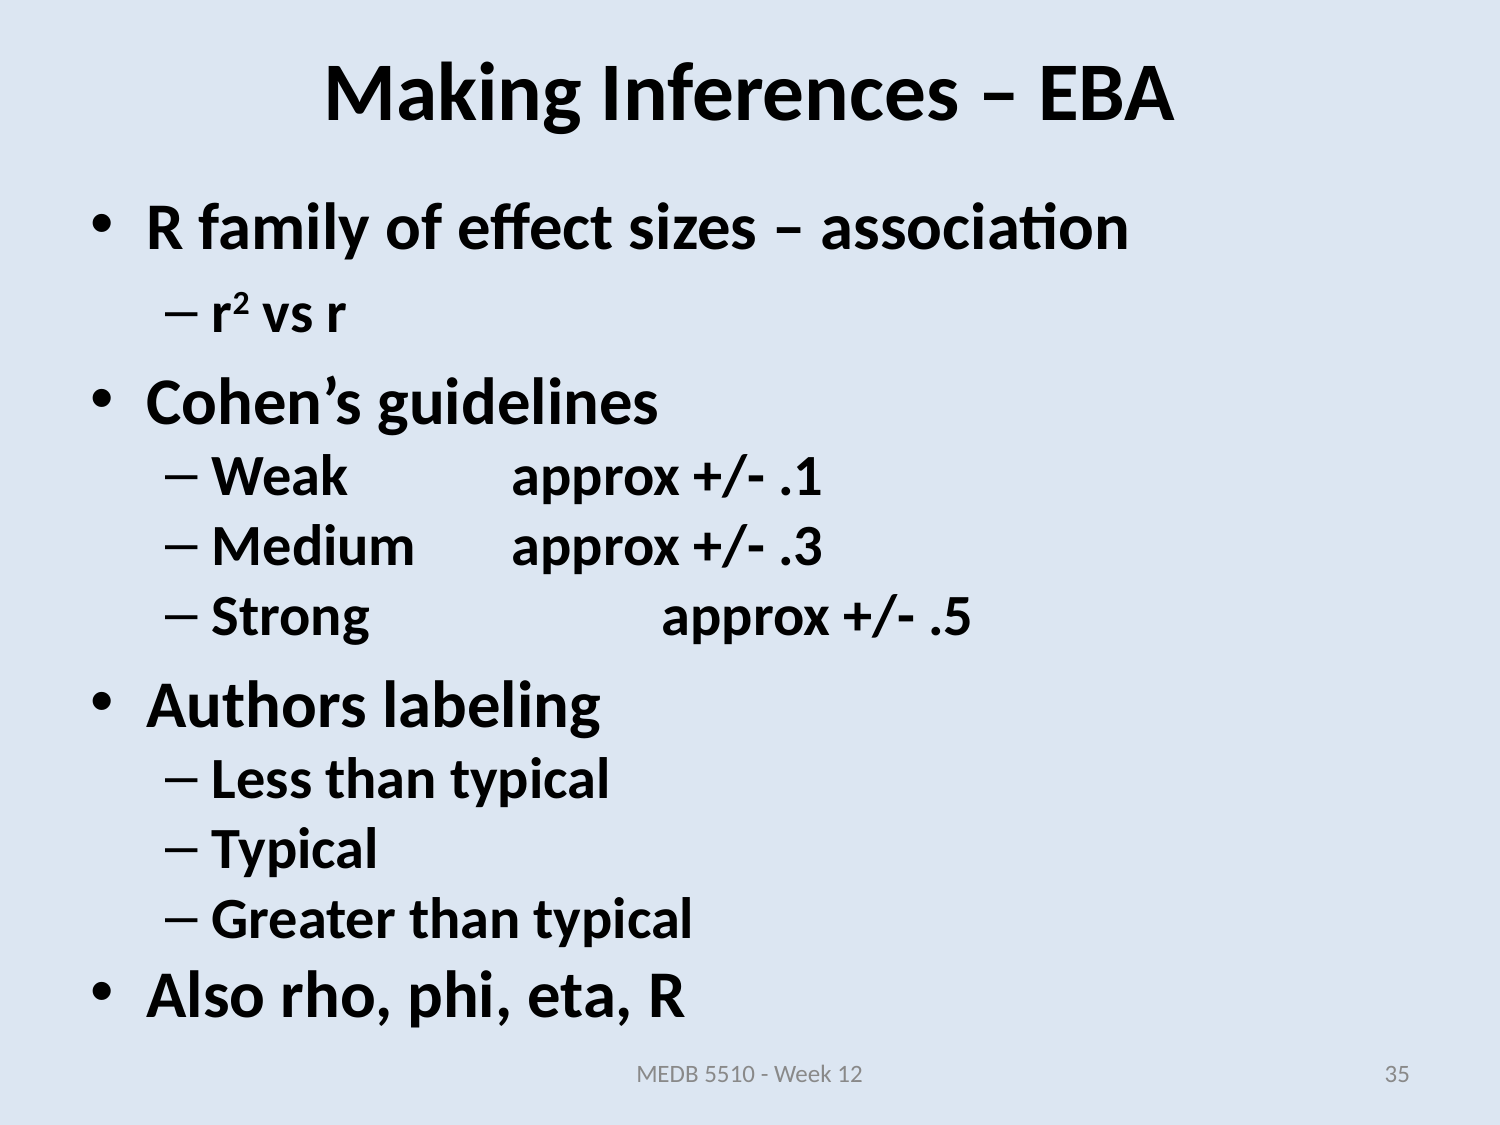

# Making Inferences – EBA
R family of effect sizes – association
r2 vs r
Cohen’s guidelines
Weak		approx +/- .1
Medium	approx +/- .3
Strong		approx +/- .5
Authors labeling
Less than typical
Typical
Greater than typical
Also rho, phi, eta, R

MEDB 5510 - Week 12
35